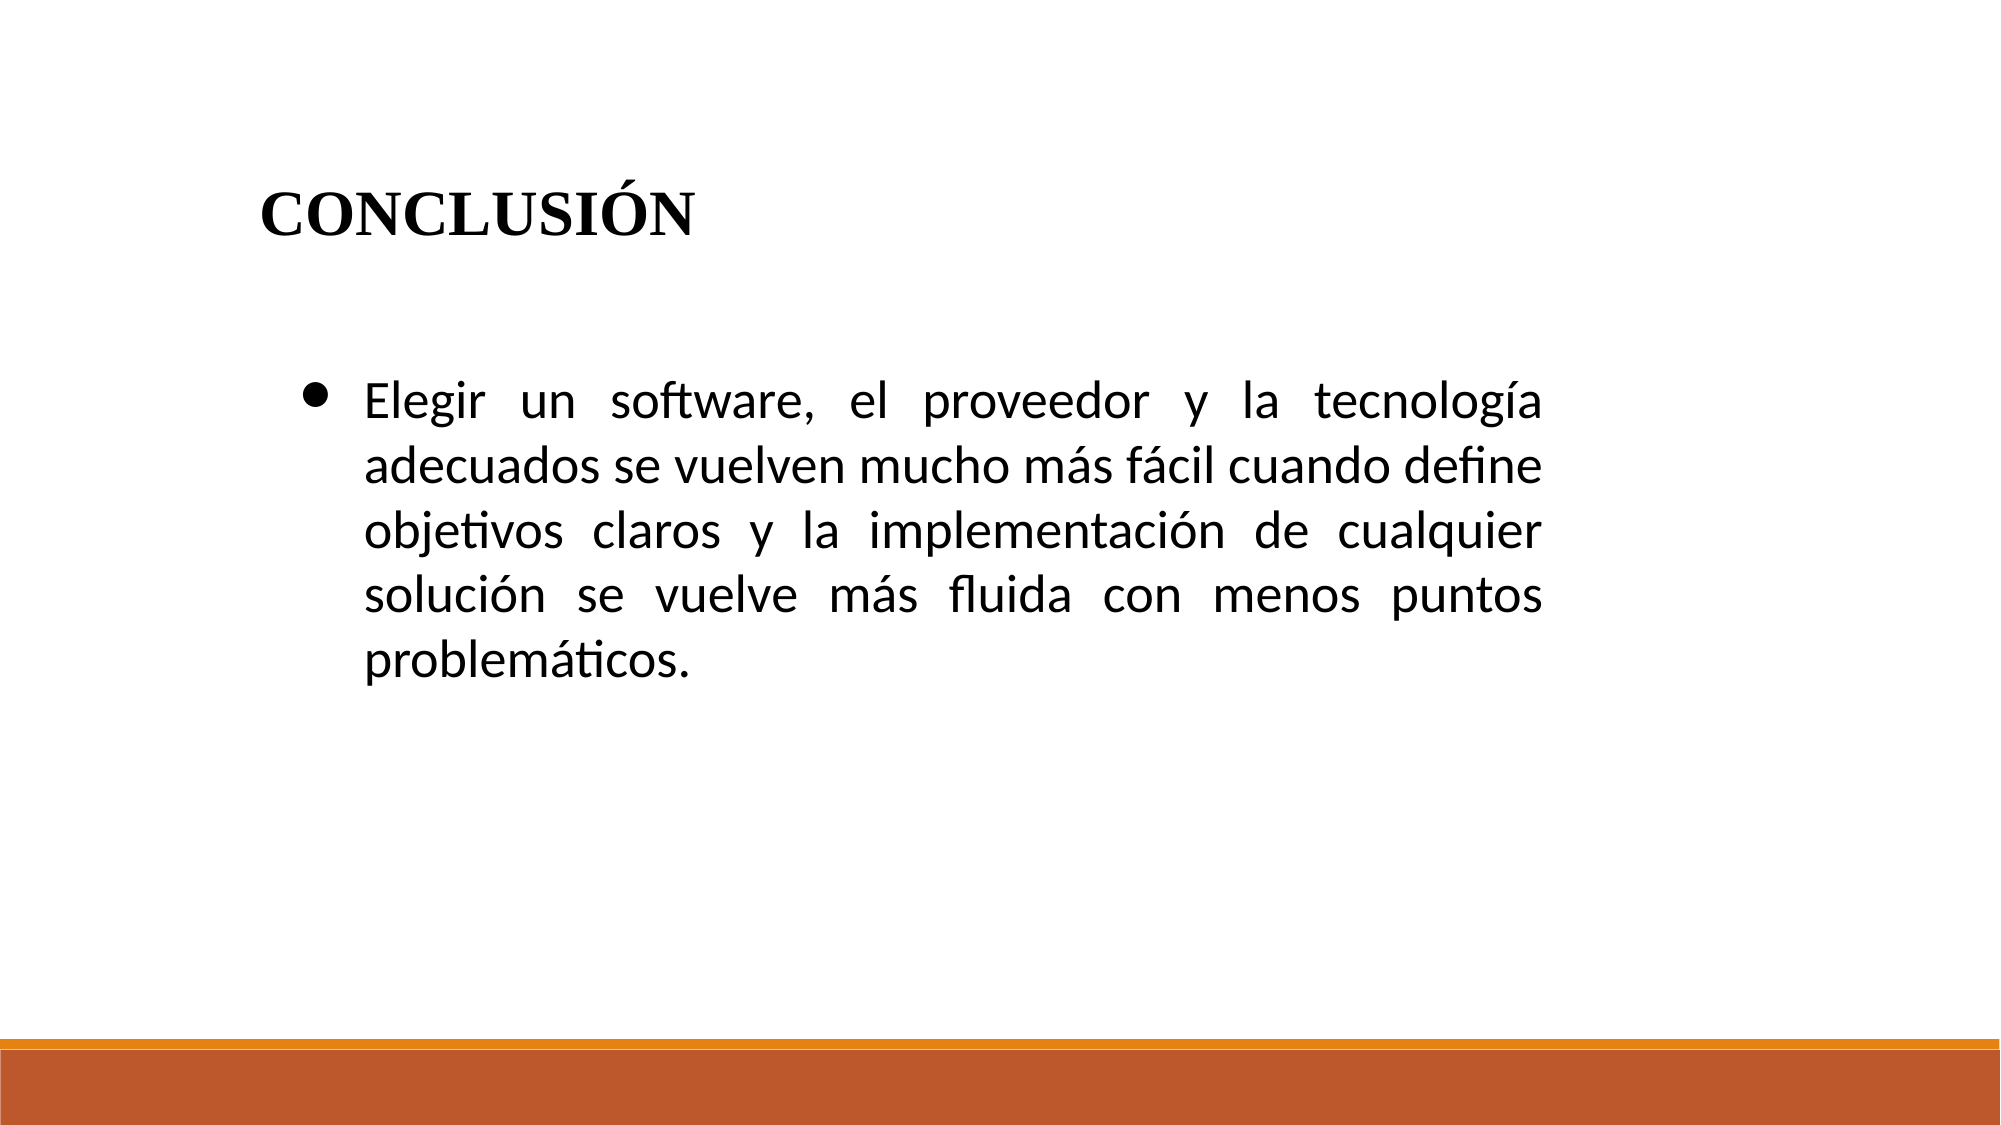

CONCLUSIÓN
Elegir un software, el proveedor y la tecnología adecuados se vuelven mucho más fácil cuando define objetivos claros y la implementación de cualquier solución se vuelve más fluida con menos puntos problemáticos.